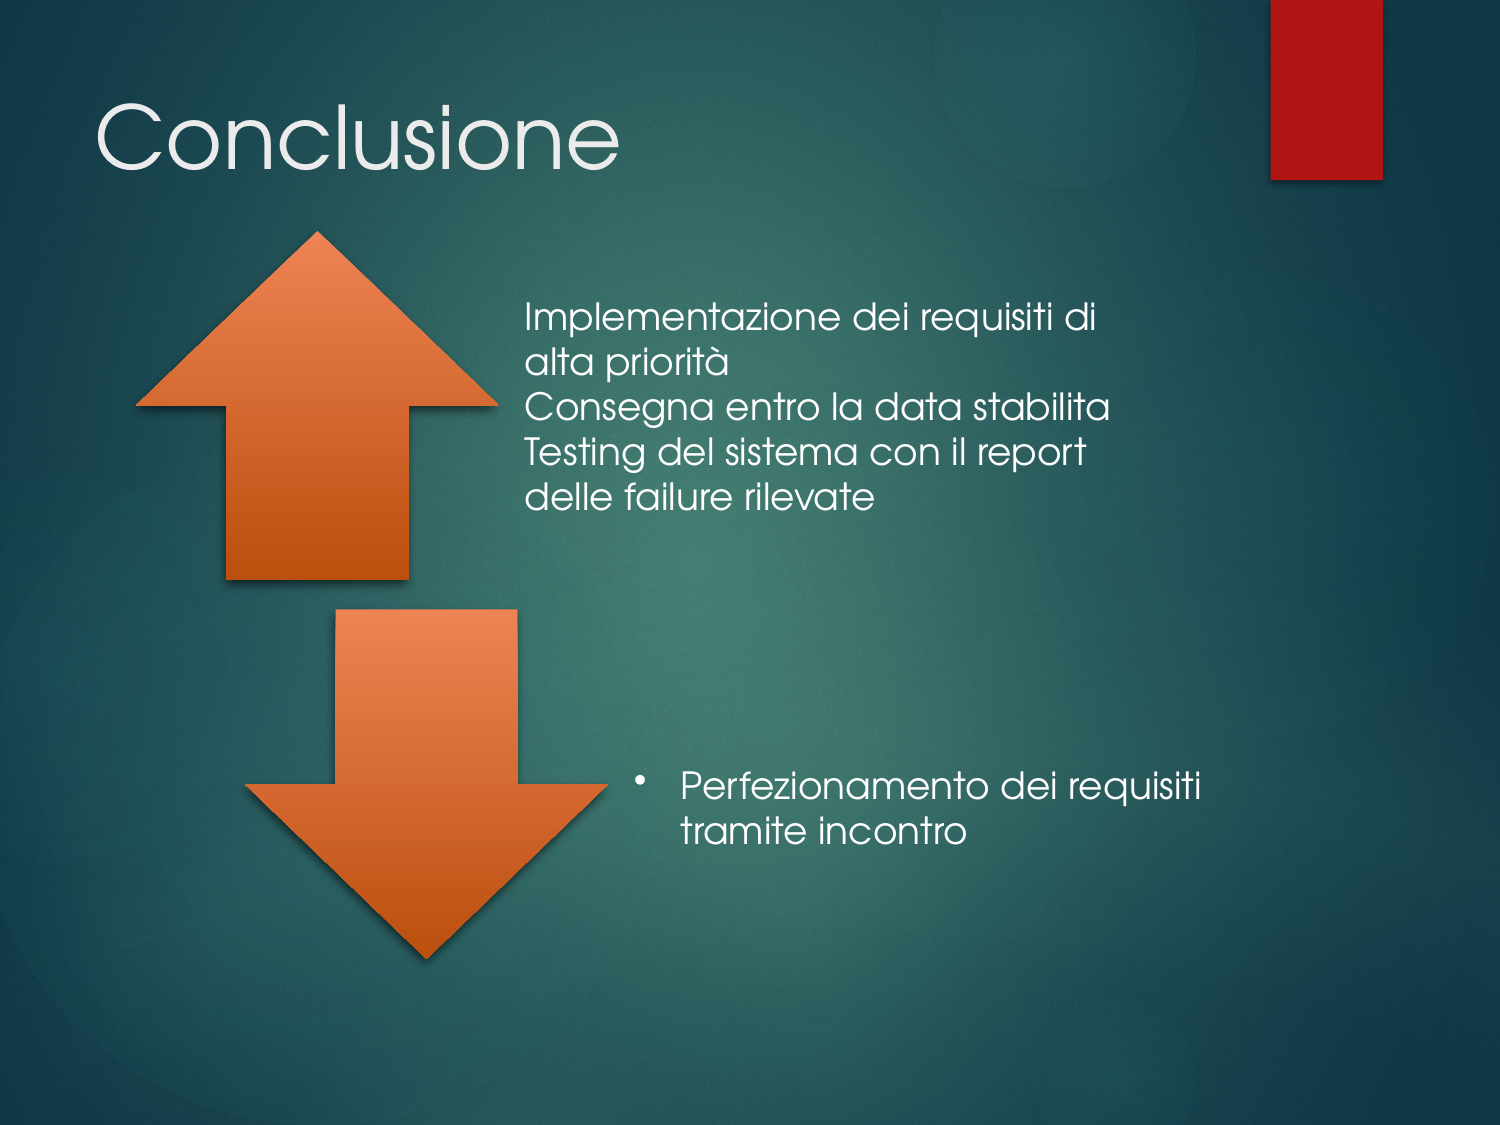

# Conclusione
Implementazione dei requisiti di alta priorità
Consegna entro la data stabilita
Perfezionamento dei requisiti tramite incontro
Testing del sistema con il report delle failure rilevate